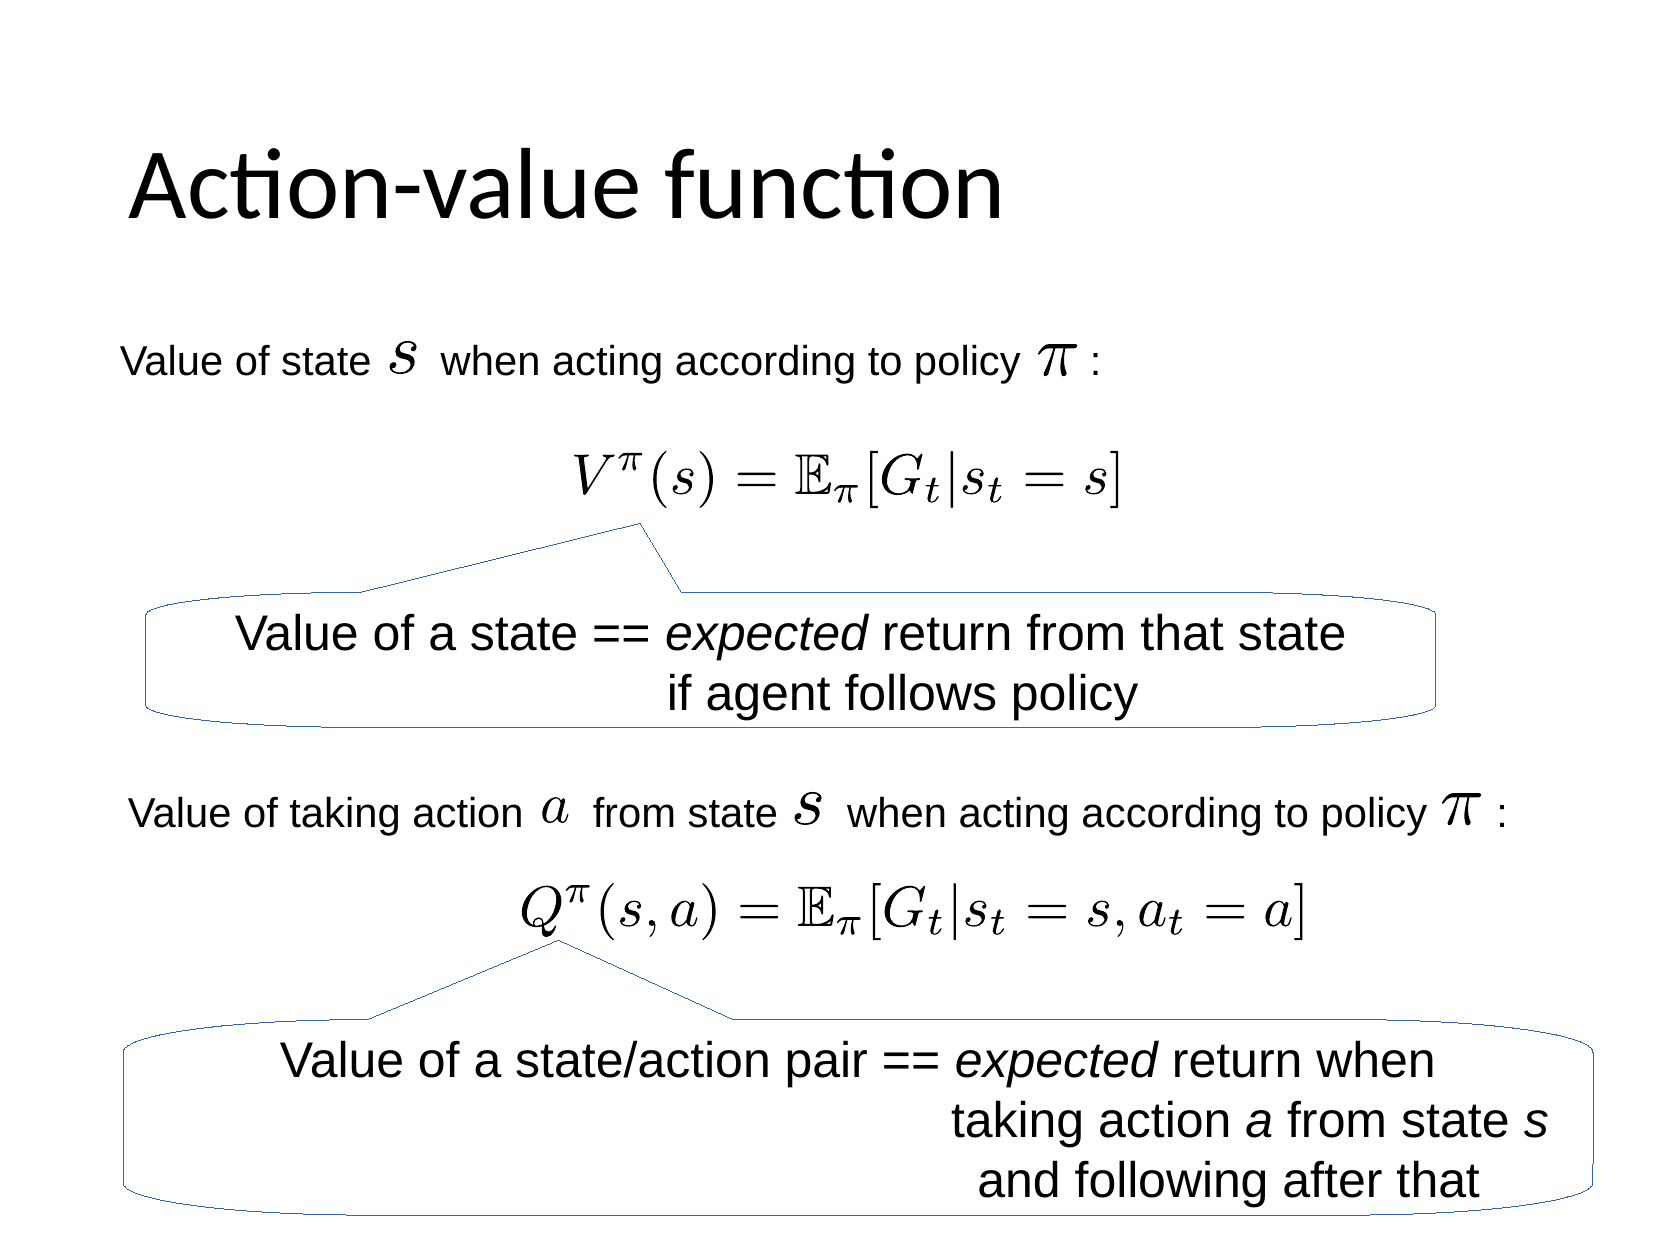

# Action-value function
Value of state      when acting according to policy      :

Value of a state == expected return from that state
                if agent follows policy
Value of taking action      from state      when acting according to policy      :

Value of a state/action pair == expected return when
                                                        taking action a from state s
                                                     and following after that